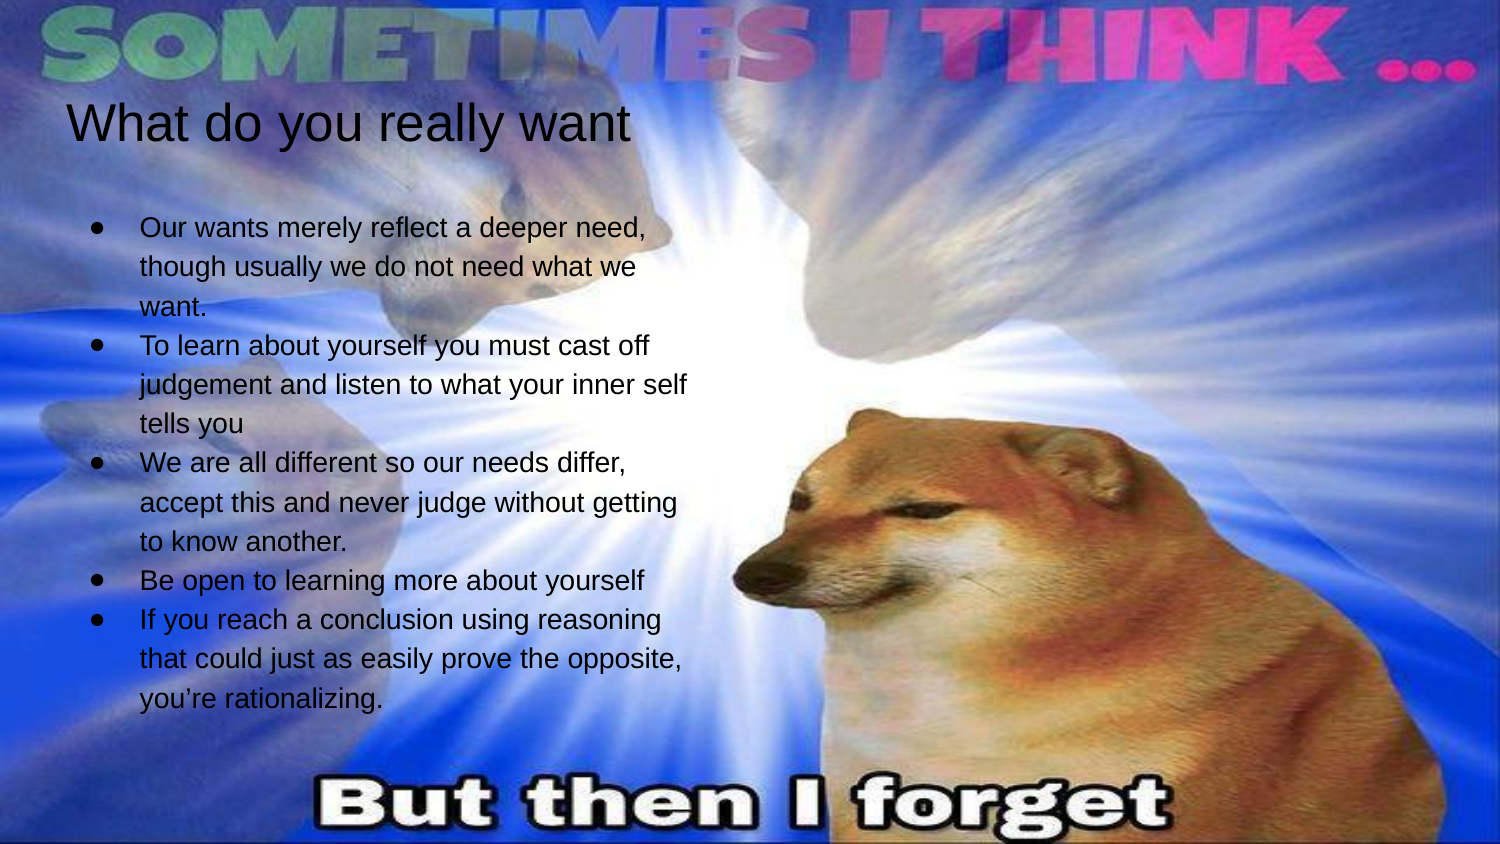

# What do you really want
Our wants merely reflect a deeper need, though usually we do not need what we want.
To learn about yourself you must cast off judgement and listen to what your inner self tells you
We are all different so our needs differ, accept this and never judge without getting to know another.
Be open to learning more about yourself
If you reach a conclusion using reasoning that could just as easily prove the opposite, you’re rationalizing.